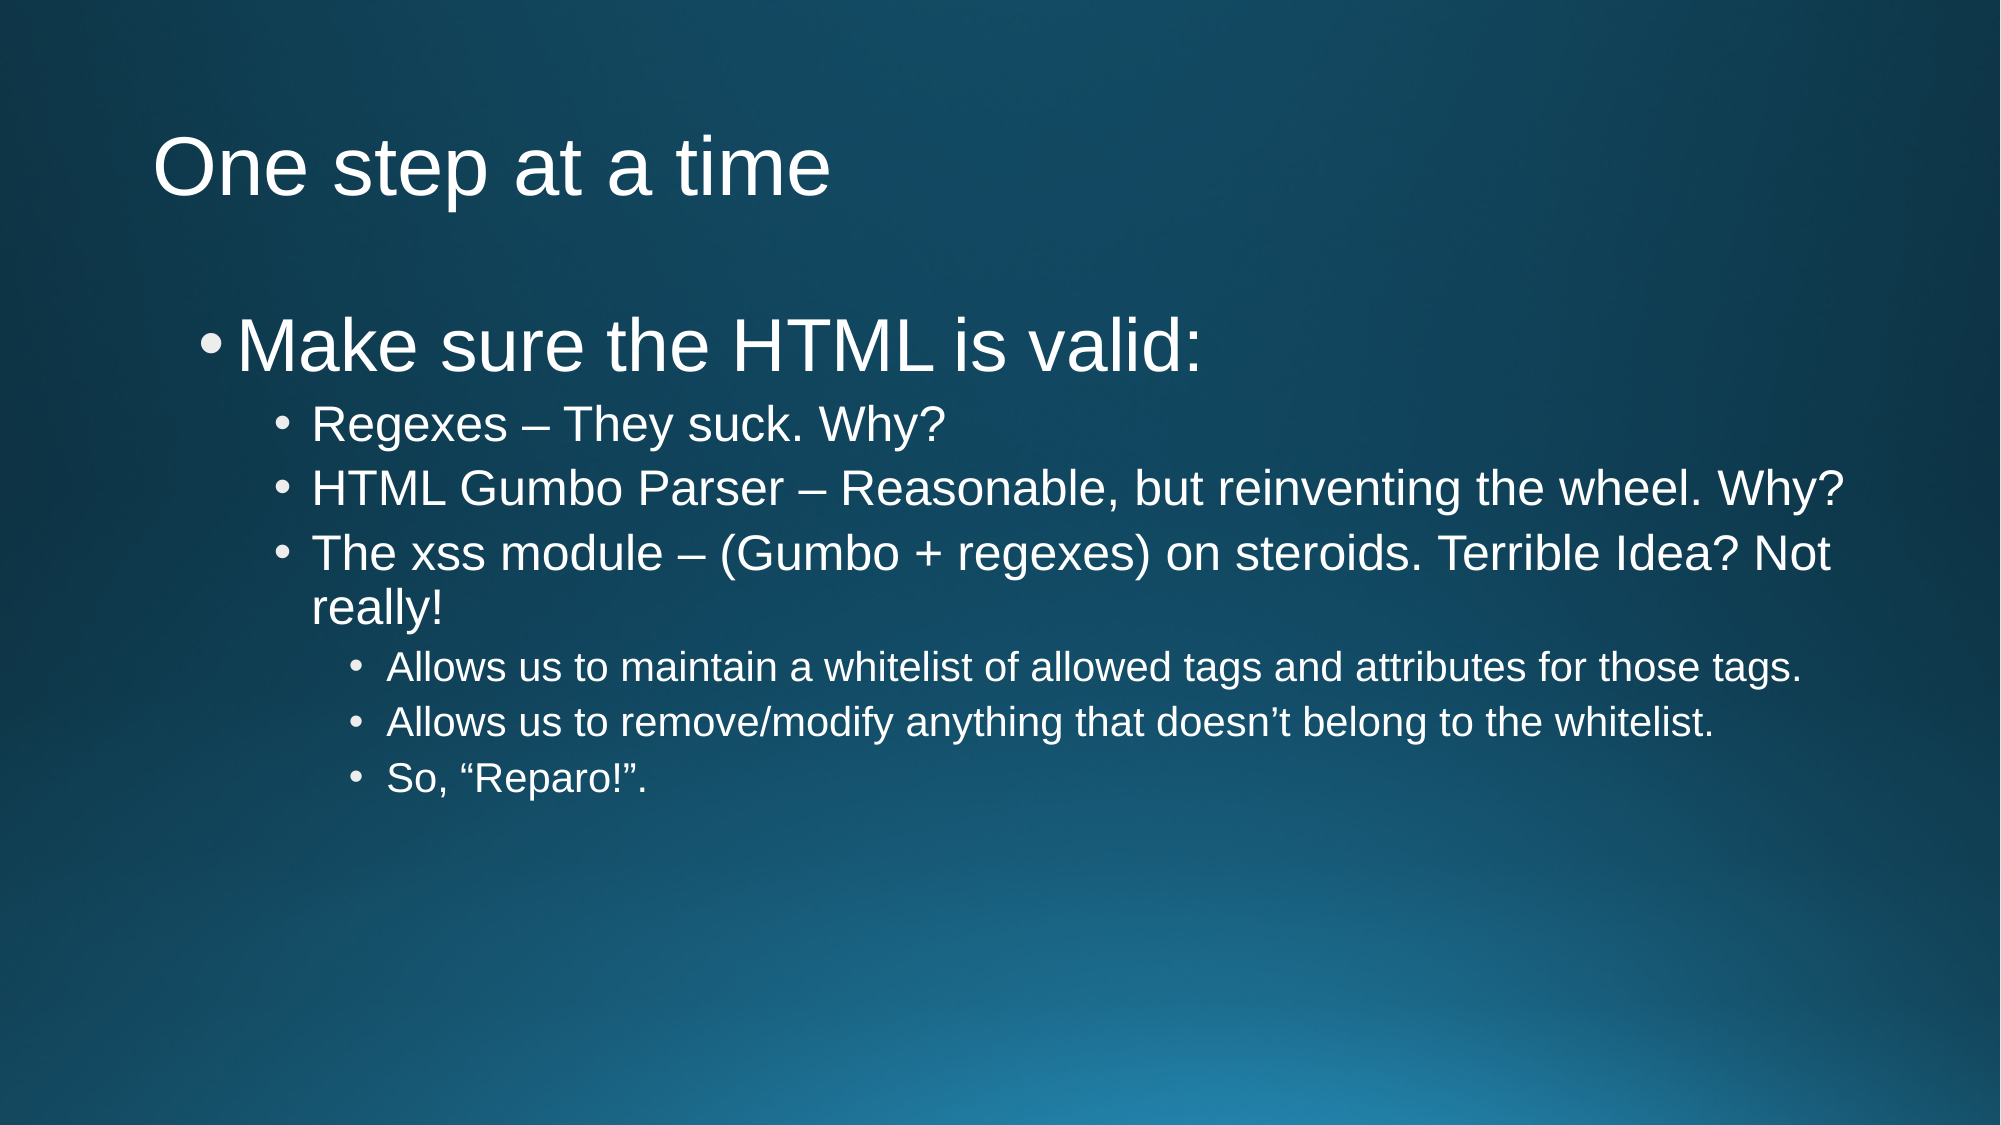

# One step at a time
Make sure the HTML is valid:
Regexes – They suck. Why?
HTML Gumbo Parser – Reasonable, but reinventing the wheel. Why?
The xss module – (Gumbo + regexes) on steroids. Terrible Idea? Not really!
Allows us to maintain a whitelist of allowed tags and attributes for those tags.
Allows us to remove/modify anything that doesn’t belong to the whitelist.
So, “Reparo!”.